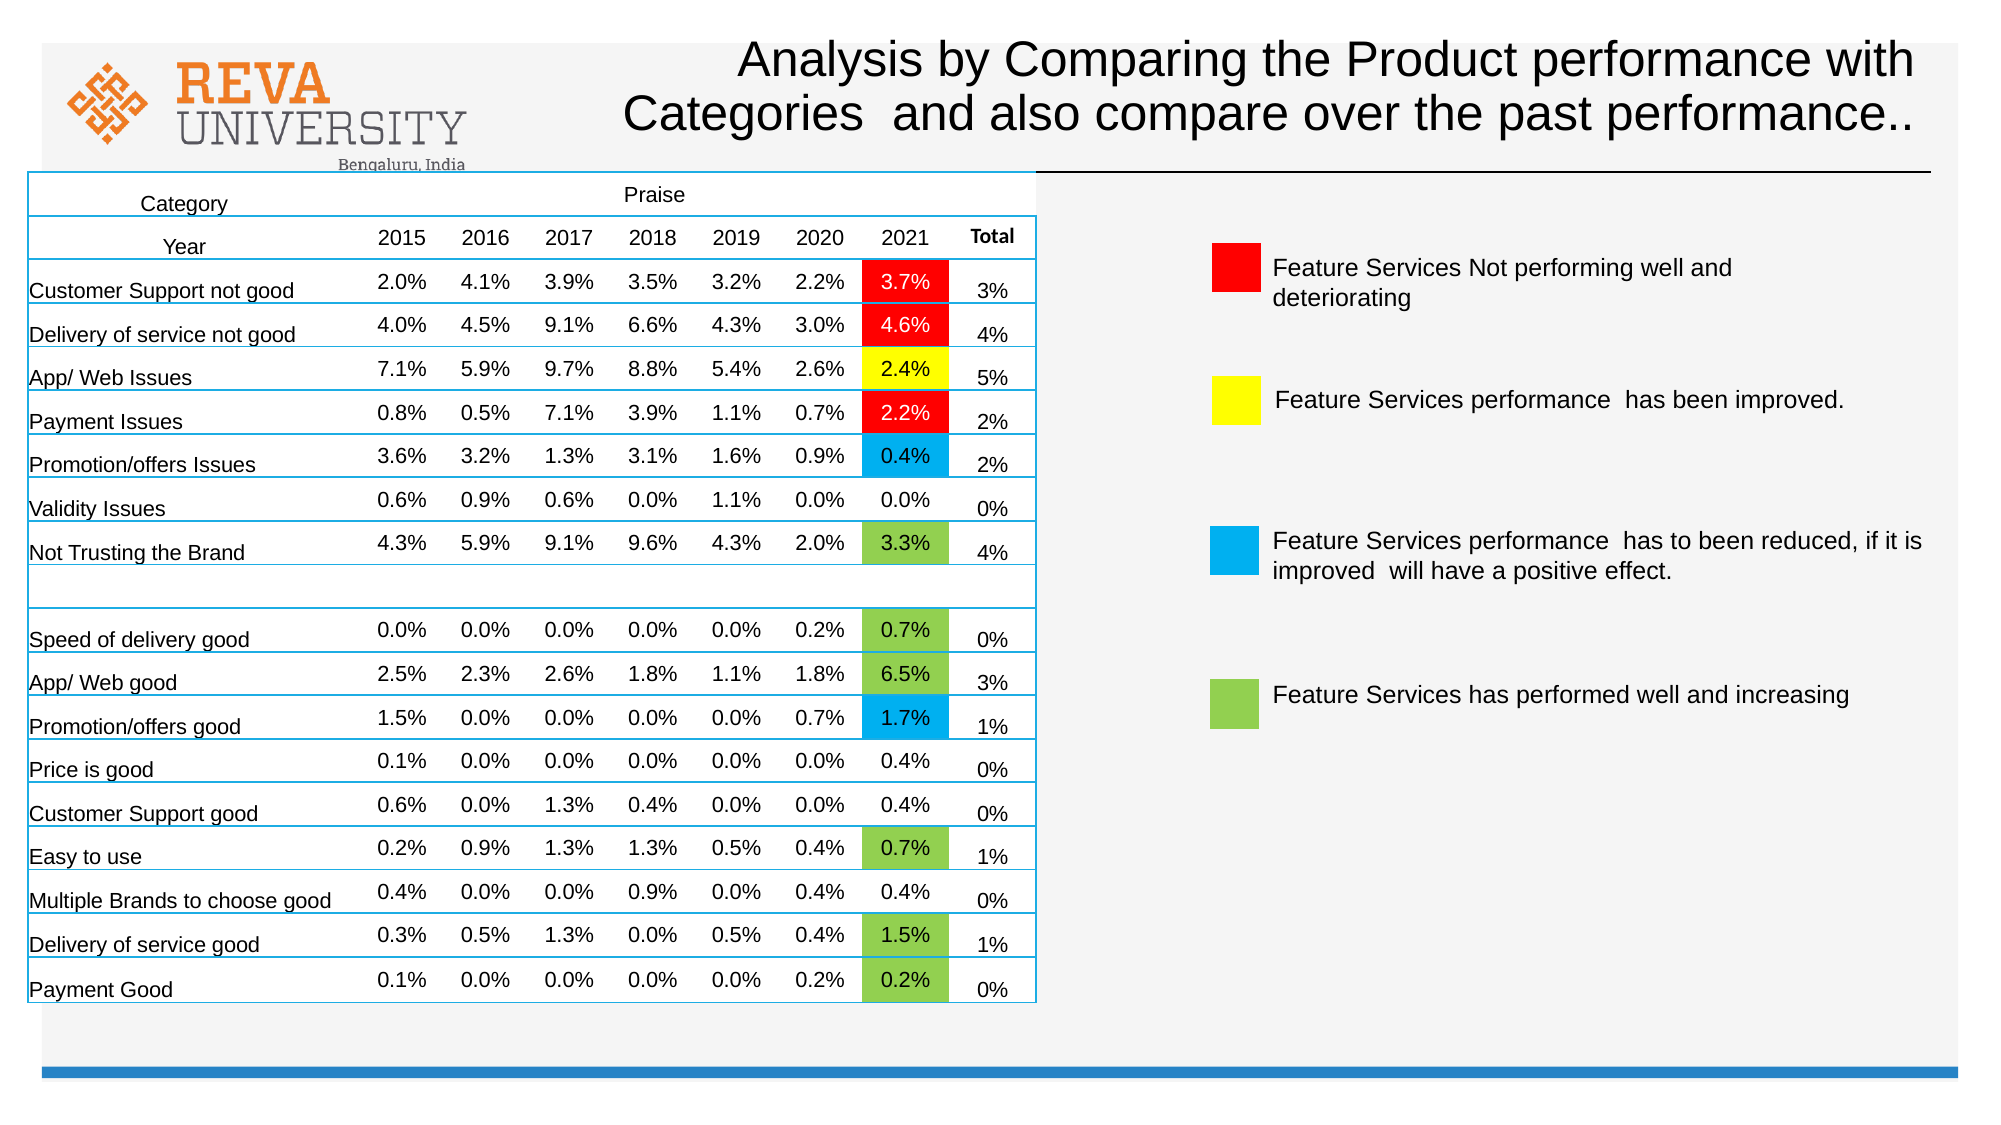

# Analysis by Comparing the Product performance with Categories  and also compare over the past performance..
| Category |  | Praise |  |  |  |  |  |  |  |
| --- | --- | --- | --- | --- | --- | --- | --- | --- | --- |
| Year |  | 2015 | 2016 | 2017 | 2018 | 2019 | 2020 | 2021 | Total |
| Customer Support not good |  | 2.0% | 4.1% | 3.9% | 3.5% | 3.2% | 2.2% | 3.7% | 3% |
| Delivery of service not good |  | 4.0% | 4.5% | 9.1% | 6.6% | 4.3% | 3.0% | 4.6% | 4% |
| App/ Web Issues |  | 7.1% | 5.9% | 9.7% | 8.8% | 5.4% | 2.6% | 2.4% | 5% |
| Payment Issues |  | 0.8% | 0.5% | 7.1% | 3.9% | 1.1% | 0.7% | 2.2% | 2% |
| Promotion/offers Issues |  | 3.6% | 3.2% | 1.3% | 3.1% | 1.6% | 0.9% | 0.4% | 2% |
| Validity Issues |  | 0.6% | 0.9% | 0.6% | 0.0% | 1.1% | 0.0% | 0.0% | 0% |
| Not Trusting the Brand |  | 4.3% | 5.9% | 9.1% | 9.6% | 4.3% | 2.0% | 3.3% | 4% |
|  |  |  |  |  |  |  |  |  |  |
| Speed of delivery good |  | 0.0% | 0.0% | 0.0% | 0.0% | 0.0% | 0.2% | 0.7% | 0% |
| App/ Web good |  | 2.5% | 2.3% | 2.6% | 1.8% | 1.1% | 1.8% | 6.5% | 3% |
| Promotion/offers good |  | 1.5% | 0.0% | 0.0% | 0.0% | 0.0% | 0.7% | 1.7% | 1% |
| Price is good |  | 0.1% | 0.0% | 0.0% | 0.0% | 0.0% | 0.0% | 0.4% | 0% |
| Customer Support good |  | 0.6% | 0.0% | 1.3% | 0.4% | 0.0% | 0.0% | 0.4% | 0% |
| Easy to use |  | 0.2% | 0.9% | 1.3% | 1.3% | 0.5% | 0.4% | 0.7% | 1% |
| Multiple Brands to choose good |  | 0.4% | 0.0% | 0.0% | 0.9% | 0.0% | 0.4% | 0.4% | 0% |
| Delivery of service good |  | 0.3% | 0.5% | 1.3% | 0.0% | 0.5% | 0.4% | 1.5% | 1% |
| Payment Good |  | 0.1% | 0.0% | 0.0% | 0.0% | 0.0% | 0.2% | 0.2% | 0% |

Feature Services Not performing well and deteriorating

Feature Services performance  has been improved.
Feature Services performance  has to been reduced, if it is improved  will have a positive effect.

Feature Services has performed well and increasing